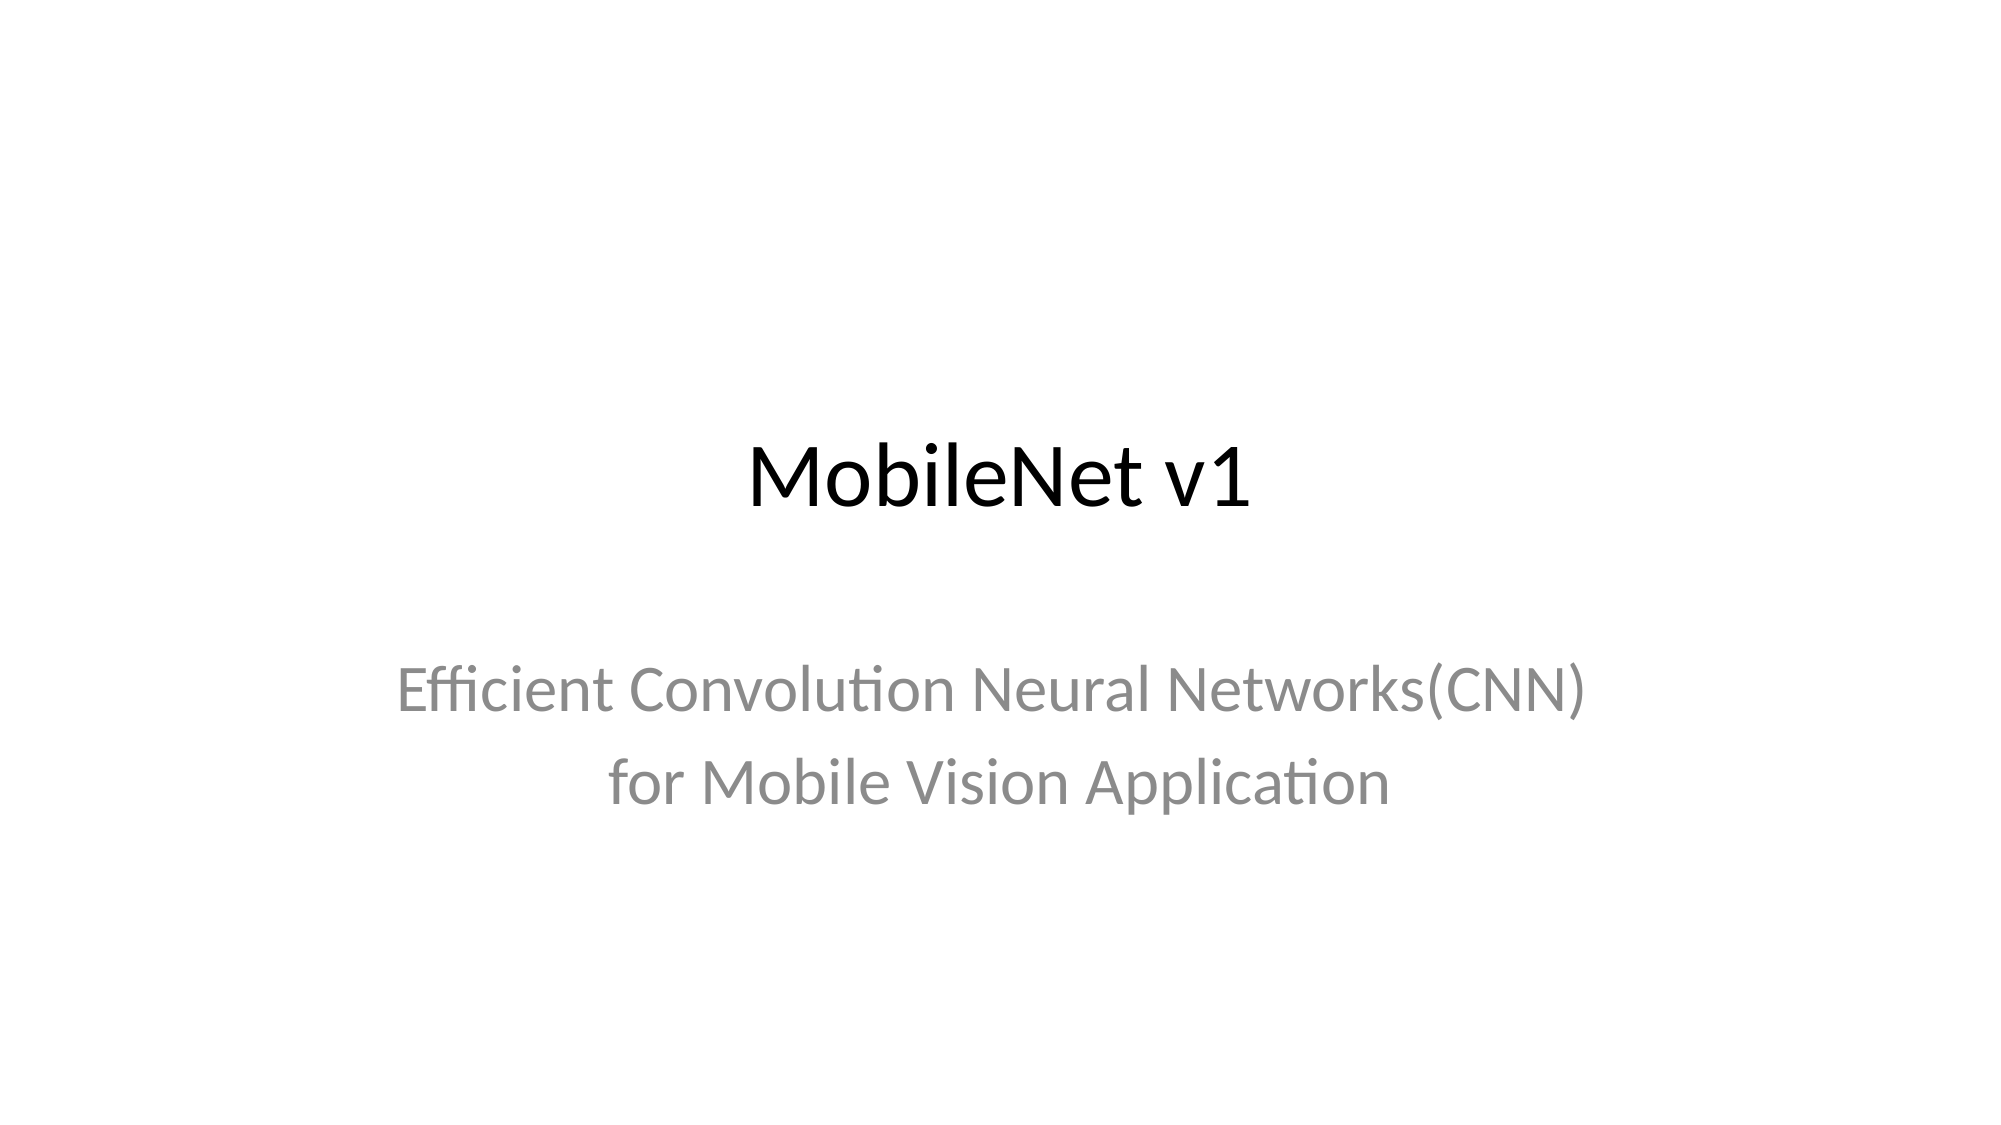

# MobileNet v1
Efficient Convolution Neural Networks(CNN)
for Mobile Vision Application